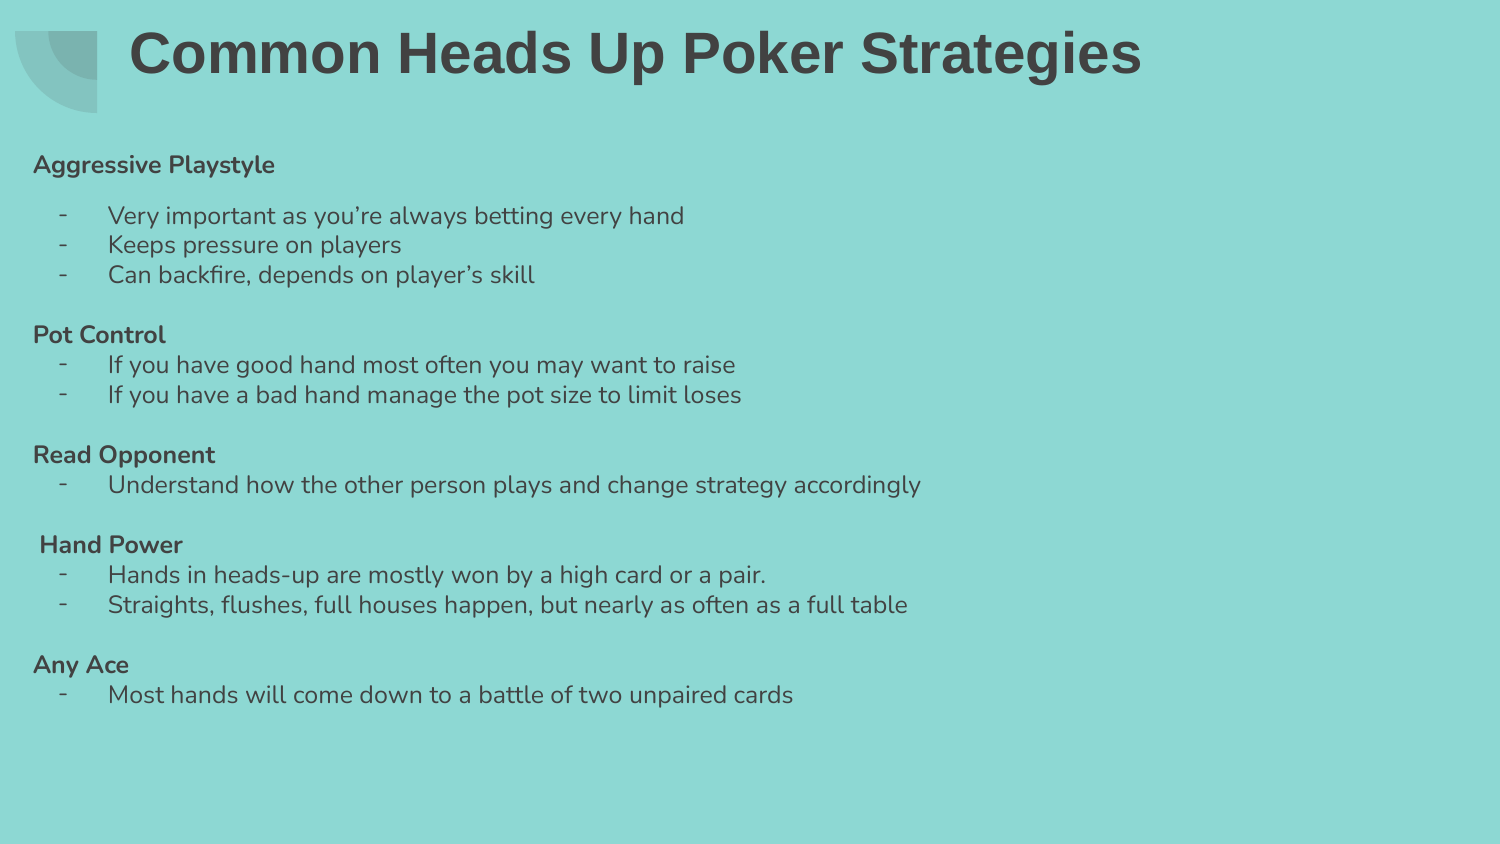

# Common Heads Up Poker Strategies
Aggressive Playstyle
Very important as you’re always betting every hand
Keeps pressure on players
Can backfire, depends on player’s skill

Pot Control
If you have good hand most often you may want to raise
If you have a bad hand manage the pot size to limit loses

Read Opponent
Understand how the other person plays and change strategy accordingly

 Hand Power
Hands in heads-up are mostly won by a high card or a pair.
Straights, flushes, full houses happen, but nearly as often as a full table

Any Ace
Most hands will come down to a battle of two unpaired cards